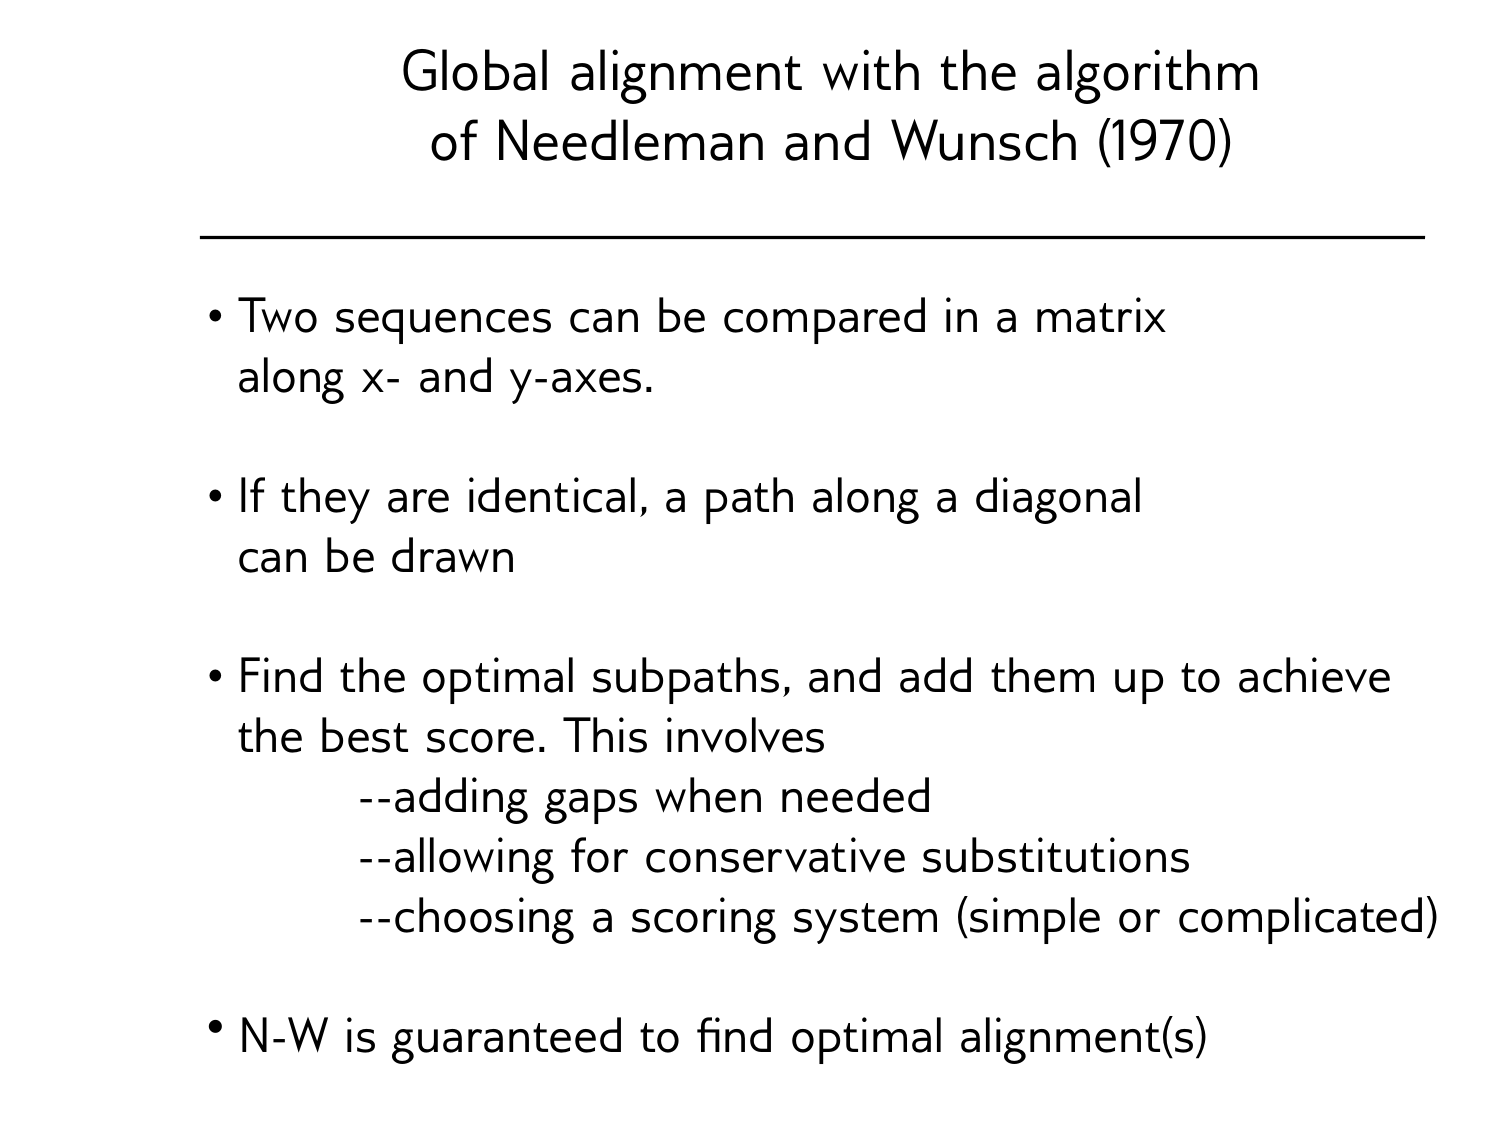

Global alignment with the algorithm
of Needleman and Wunsch (1970)

• Two sequences can be compared in a matrix
  along x- and y-axes.

• If they are identical, a path along a diagonal
  can be drawn

• Find the optimal subpaths, and add them up to achieve
  the best score. This involves
	--adding gaps when needed
	--allowing for conservative substitutions
	--choosing a scoring system (simple or complicated)

 N-W is guaranteed to find optimal alignment(s)